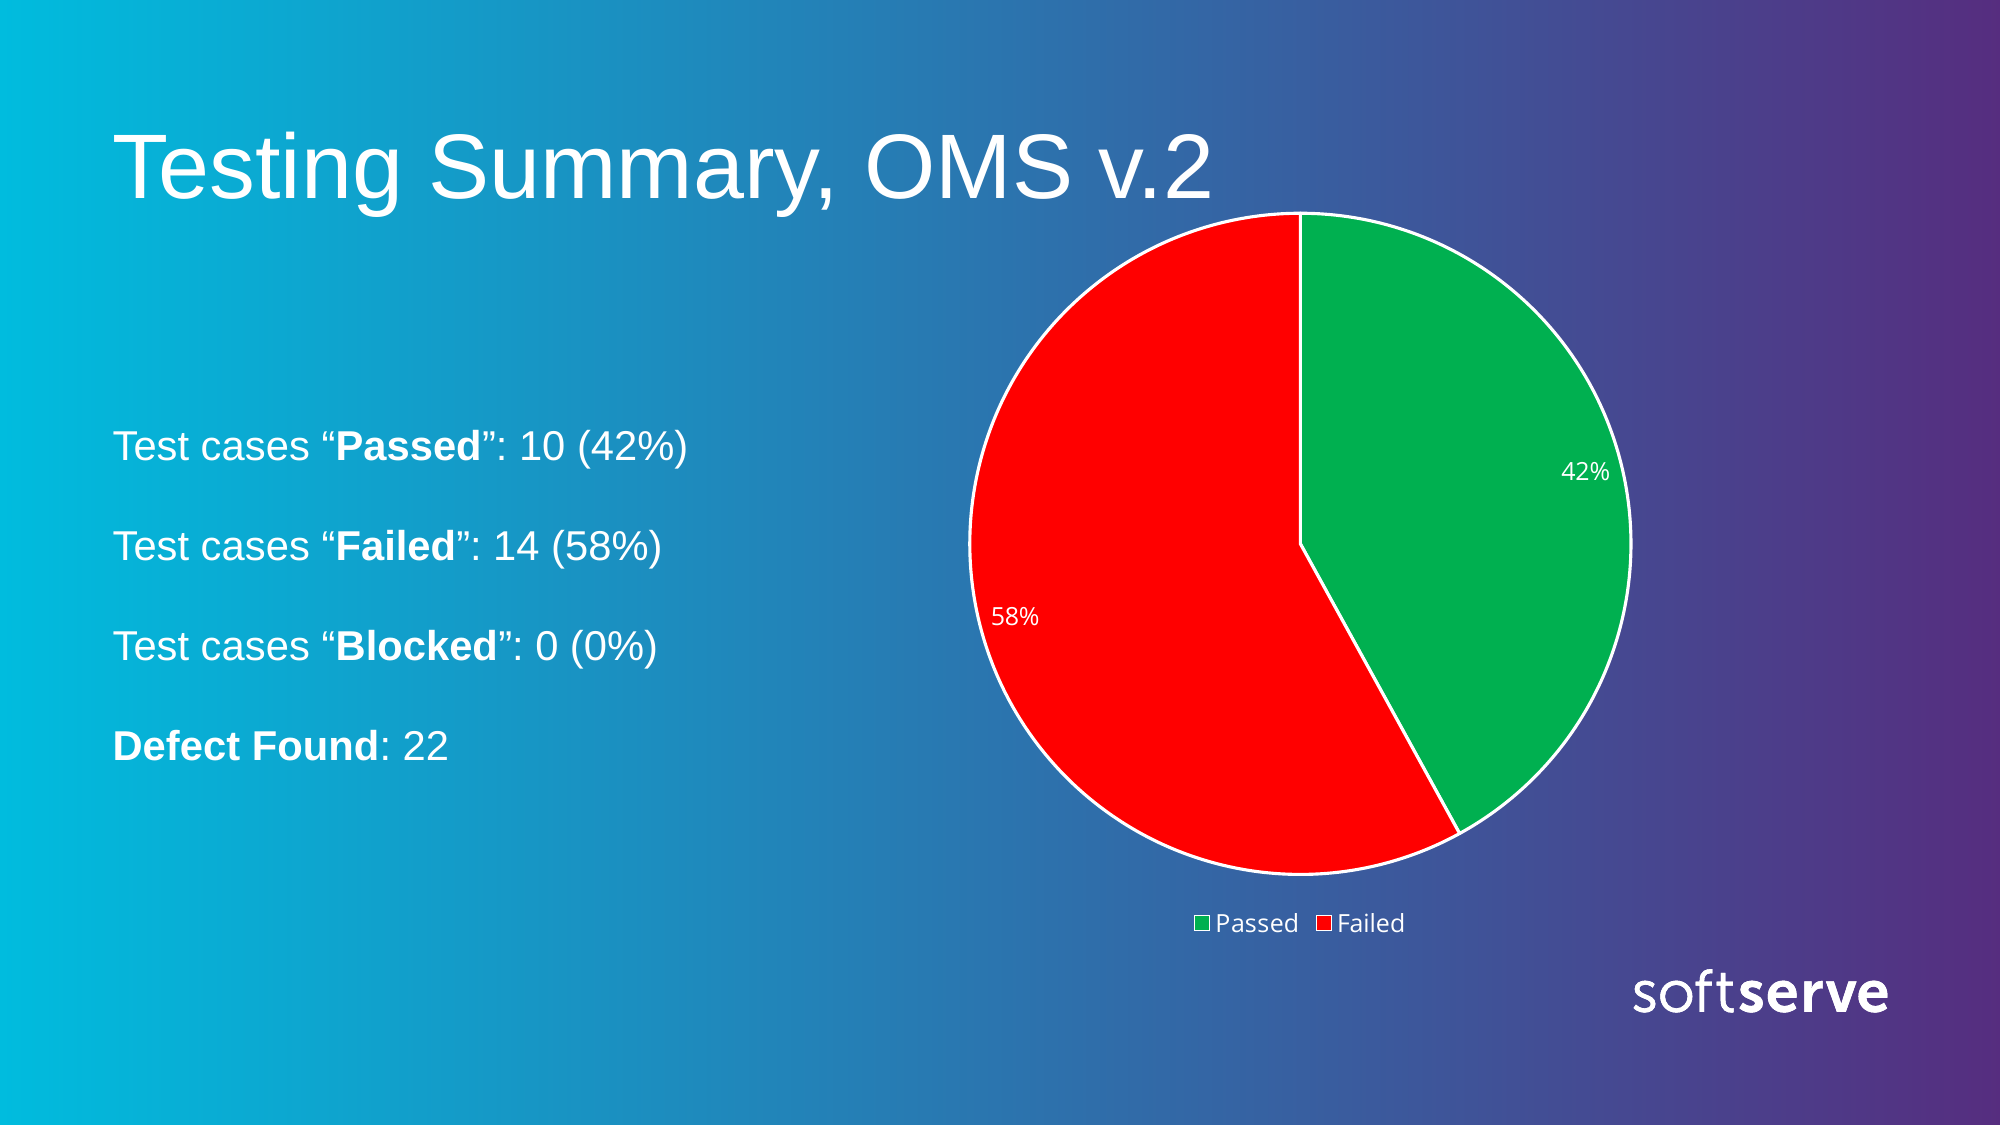

# Testing Summary, OMS v.2

### Chart

| Category | Столбец1 |
|---|---|
| Passed | 0.42 |
| Failed | 0.58 |
Test cases “Passed”: 10 (42%)

Test cases “Failed”: 14 (58%)

Test cases “Blocked”: 0 (0%)

Defect Found: 22